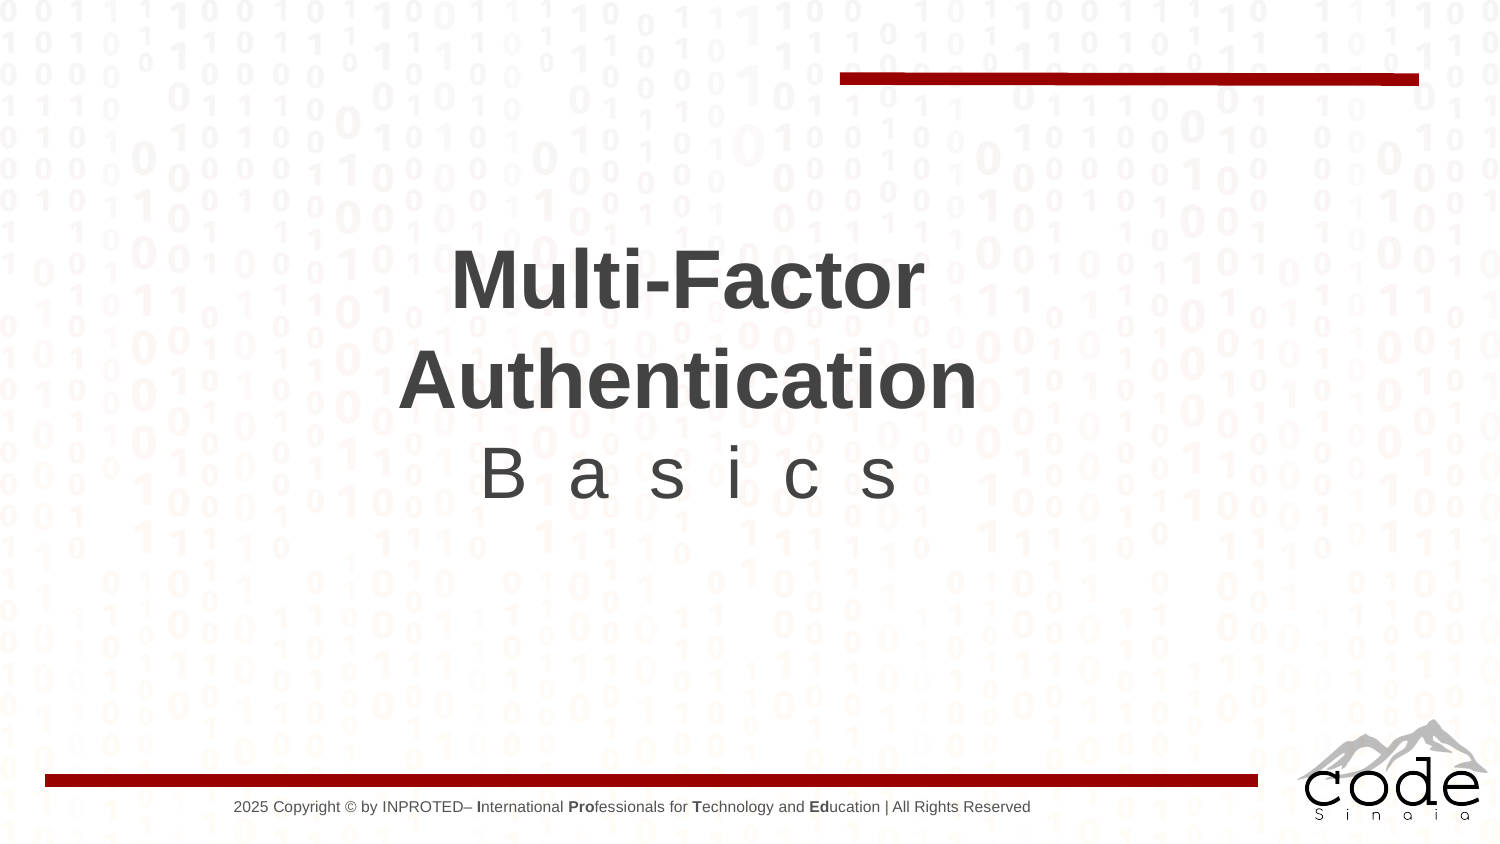

Multi-Factor
Authentication
B  a  s  i  c  s